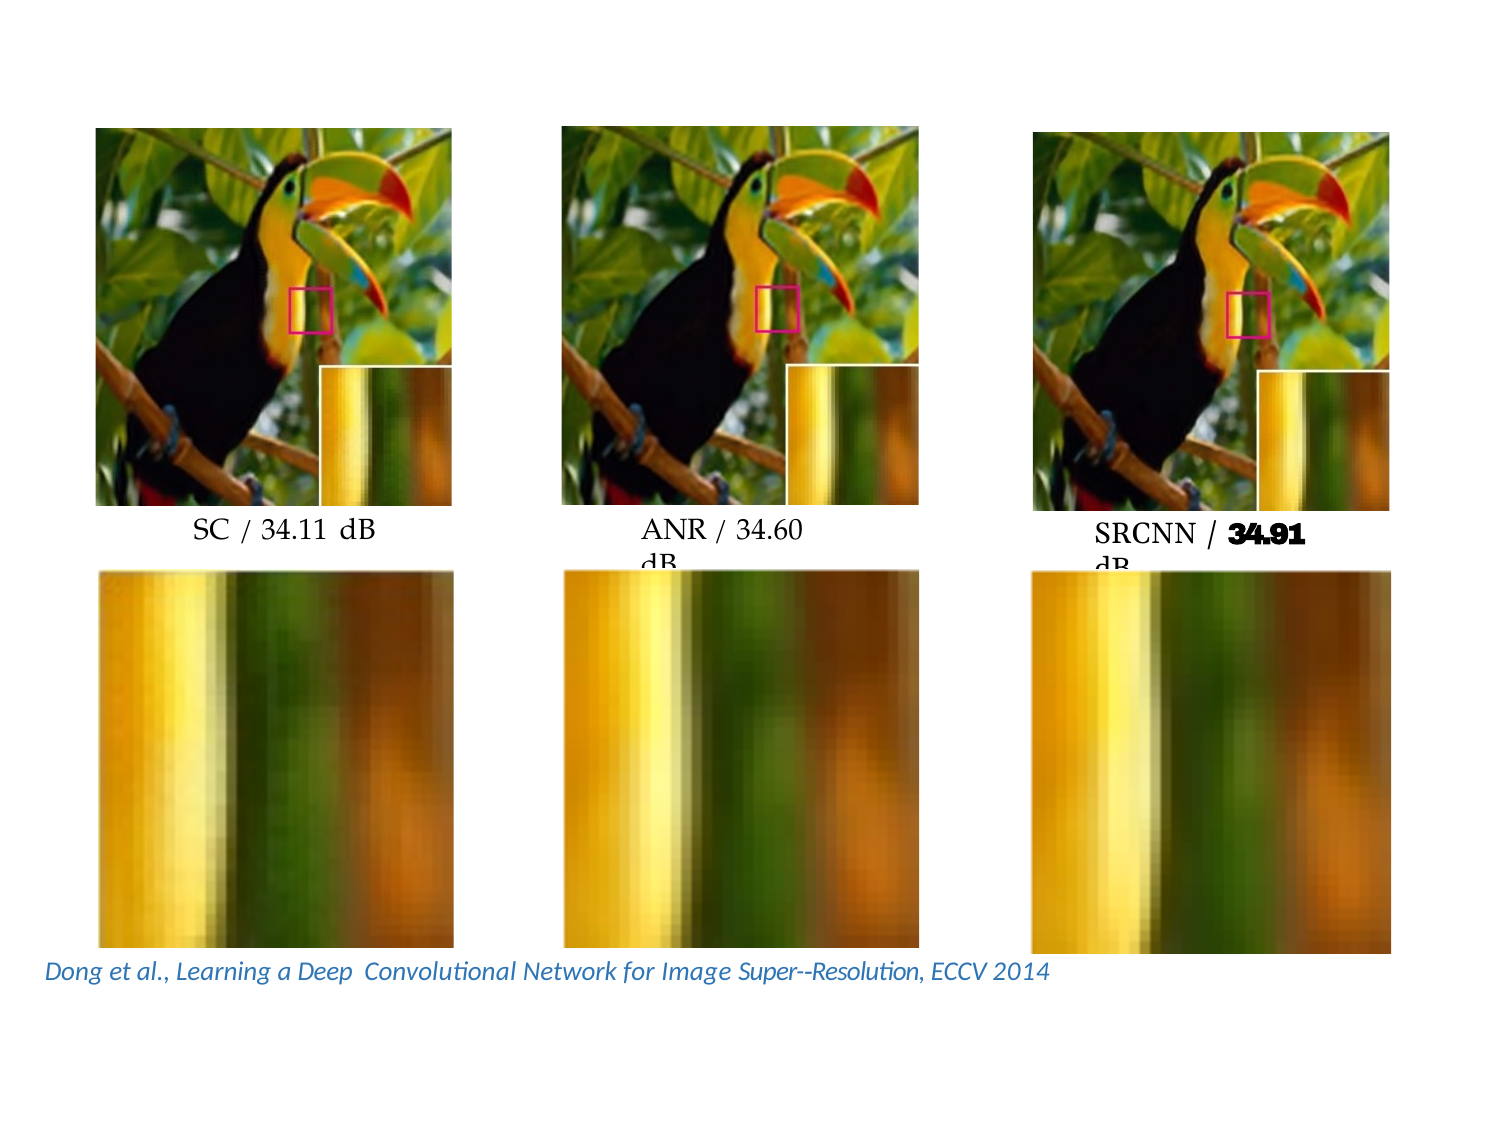

ANR /  34.60 dB
SC /  34.11 dB
SRCNN / 34.91 dB

Dong et al., Learning a Deep  Convolutional Network for Image Super-­‐Resolution, ECCV 2014